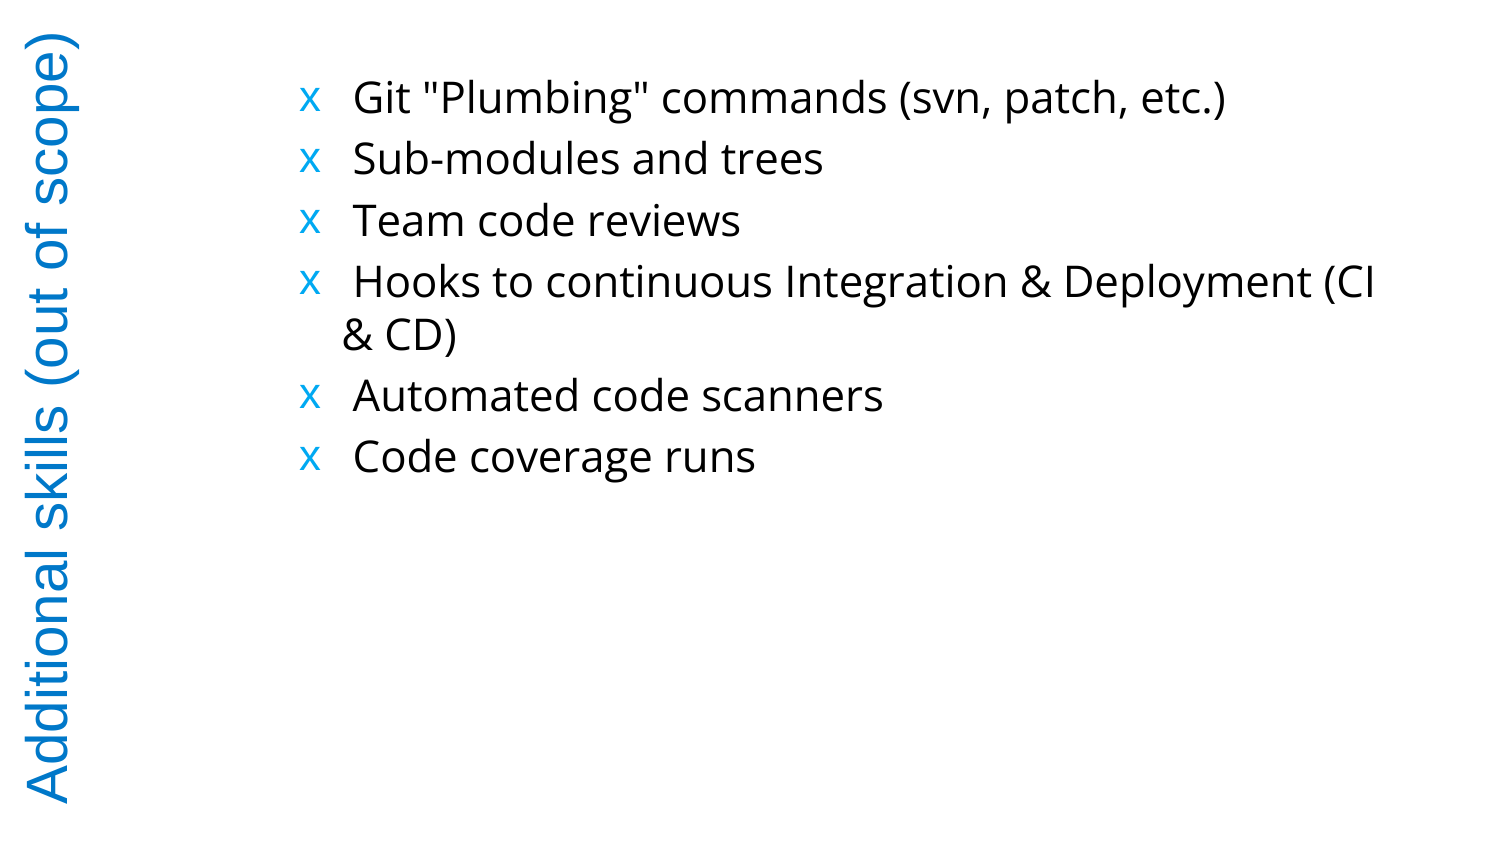

Git "Plumbing" commands (svn, patch, etc.)
 Sub-modules and trees
 Team code reviews
 Hooks to continuous Integration & Deployment (CI & CD)
 Automated code scanners
 Code coverage runs

# Additional skills (out of scope)